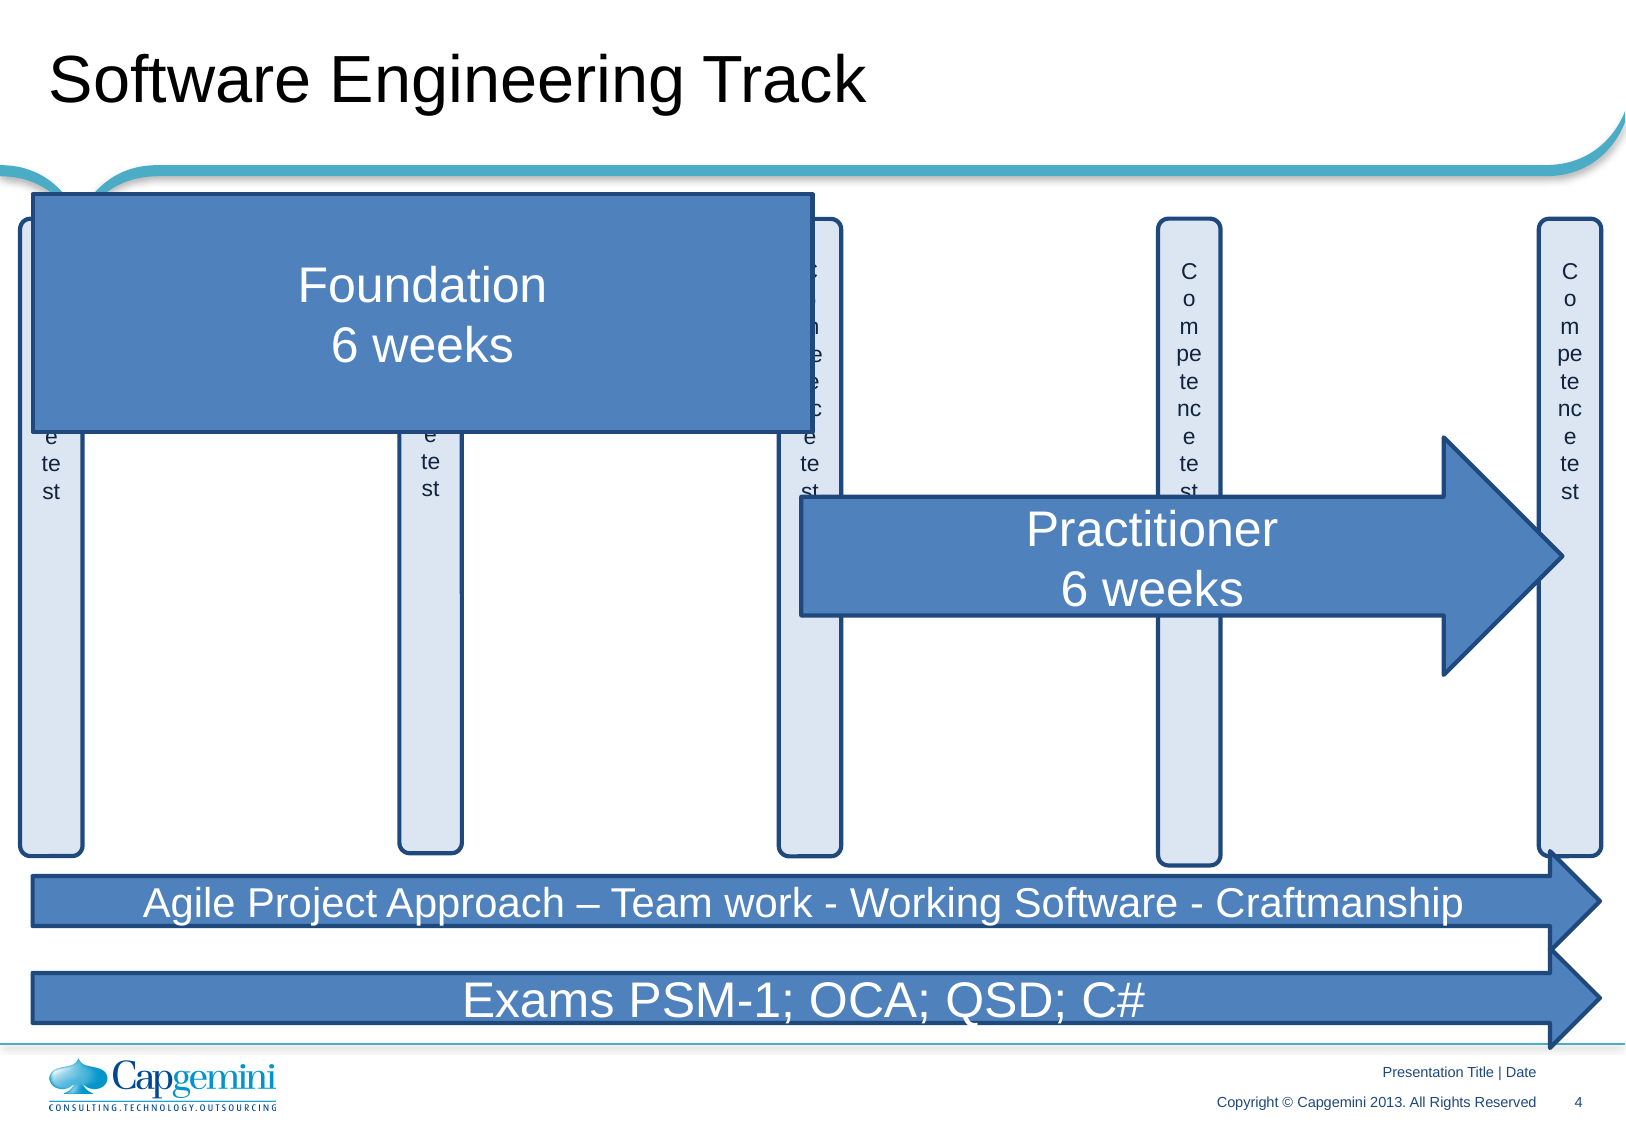

# Software Engineering Track
Foundation
6 weeks
     Competence test

     Competence test

     Competence test

     Competence test

     Competence test

Practitioner
6 weeks
Agile Project Approach – Team work - Working Software - Craftmanship
Exams PSM-1; OCA; QSD; C#